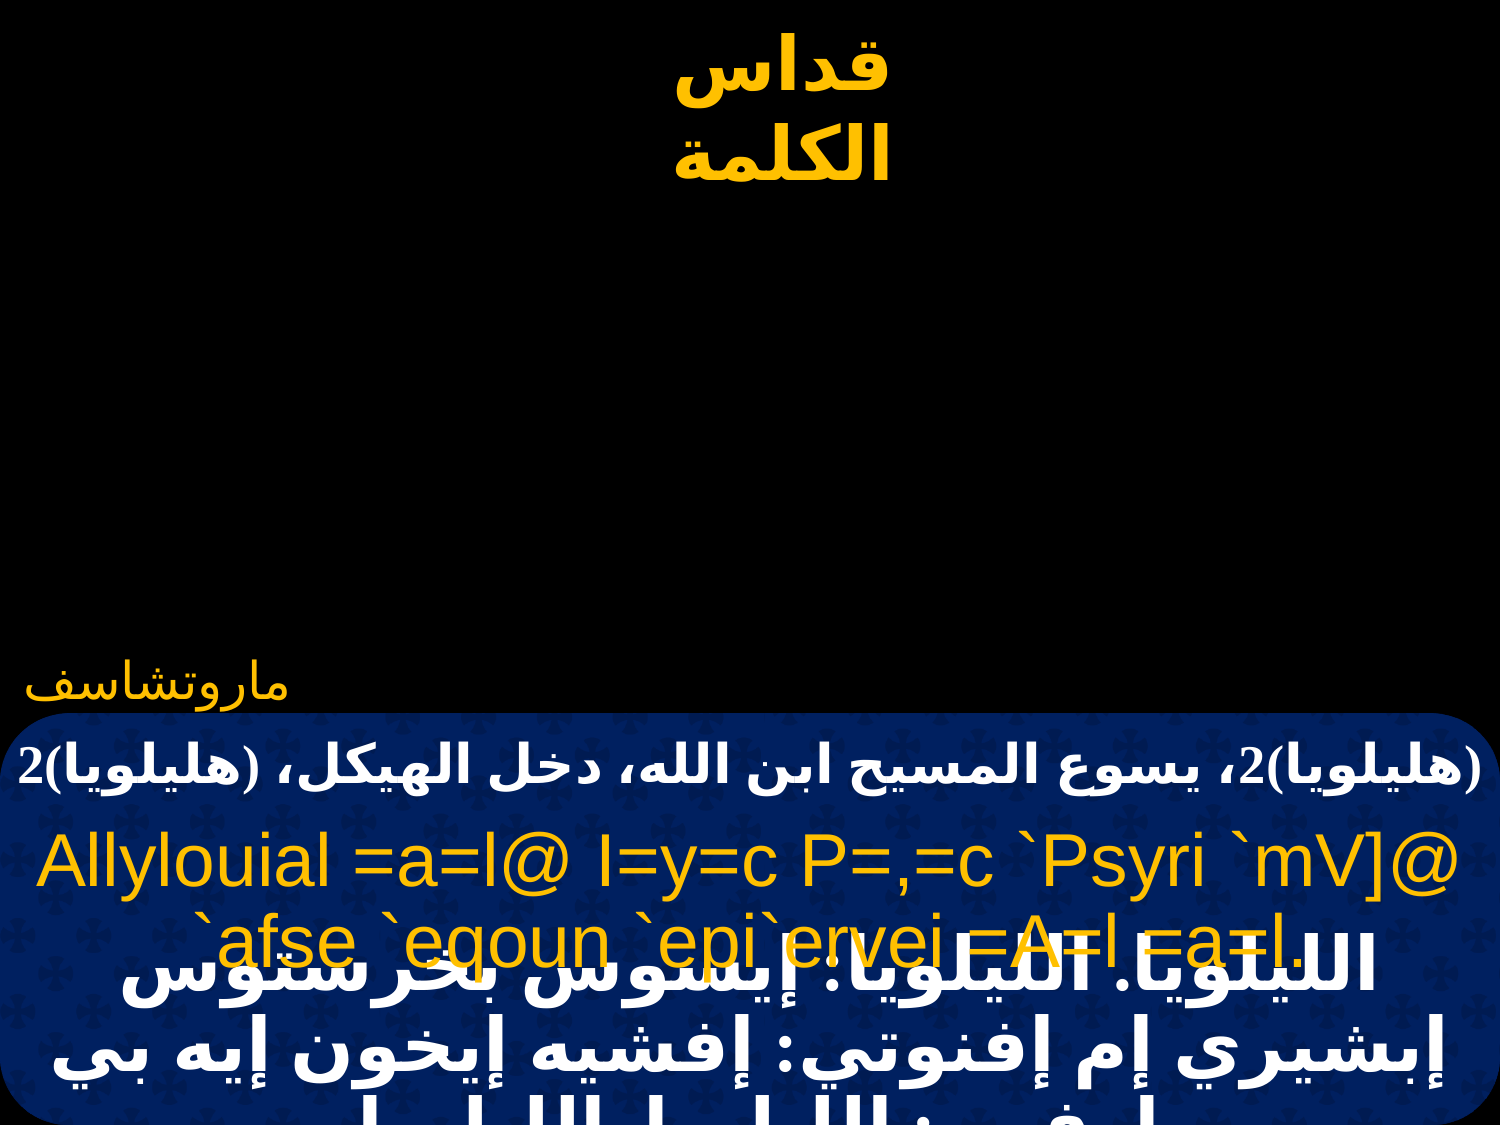

ماروتشاسف
# (هليلويا)2، يسوع المسيح ابن الله، دخل الهيكل، (هليلويا)2
Allylouial =a=l@ I=y=c P=,=c `Psyri `mV]@ `afse `eqoun `epi`ervei =A=l =a=l.
الليلويا. الليلويا: إيسوس بخرستوس إبشيري إم إفنوتي: إفشيه إيخون إيه بي إرفيي: الليلويا. الليلويا.